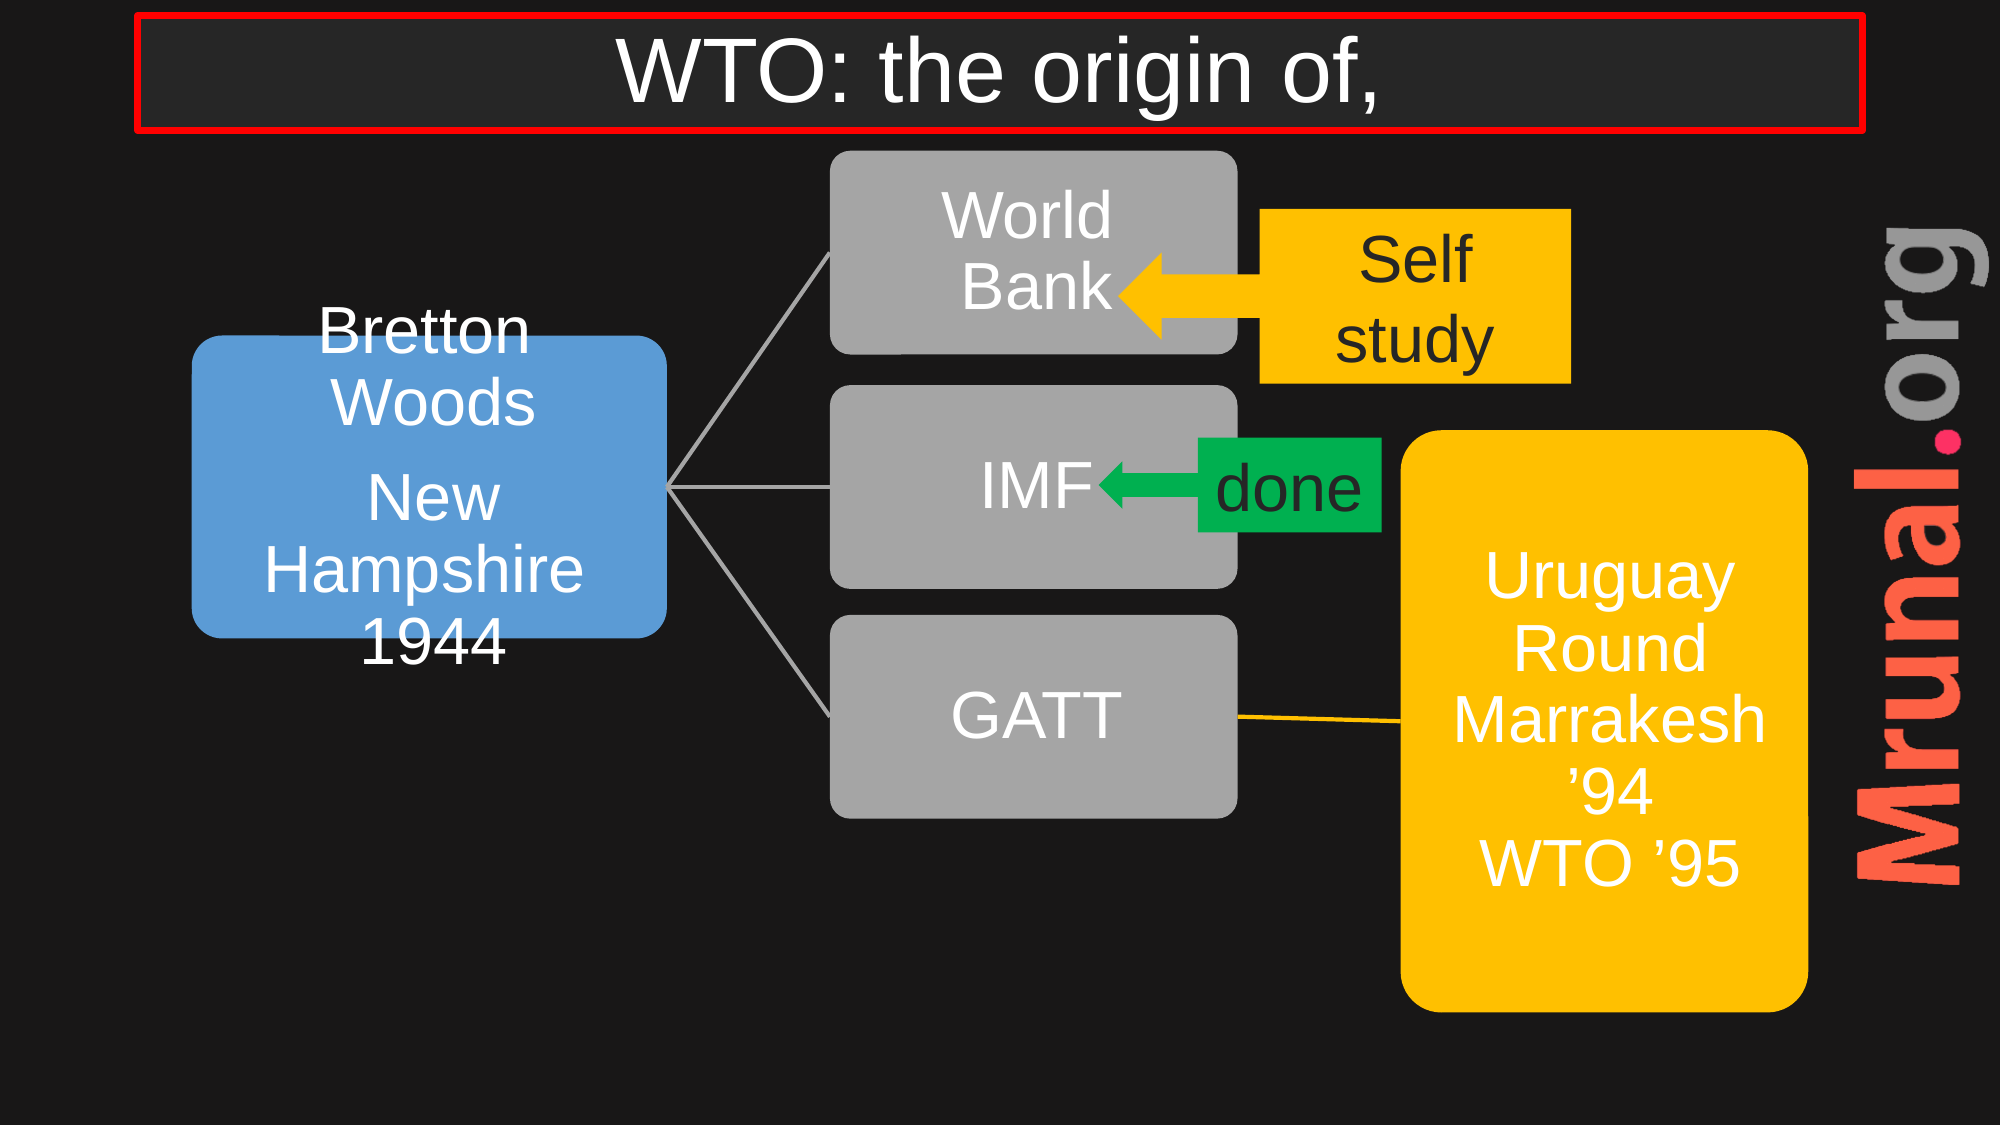

# WTO: the origin of,
Bretton
Woods
New Hampshire
1944

World
Bank

IMF

GATT

Uruguay Round
Marrakesh ’94
WTO ’95
Self study
done